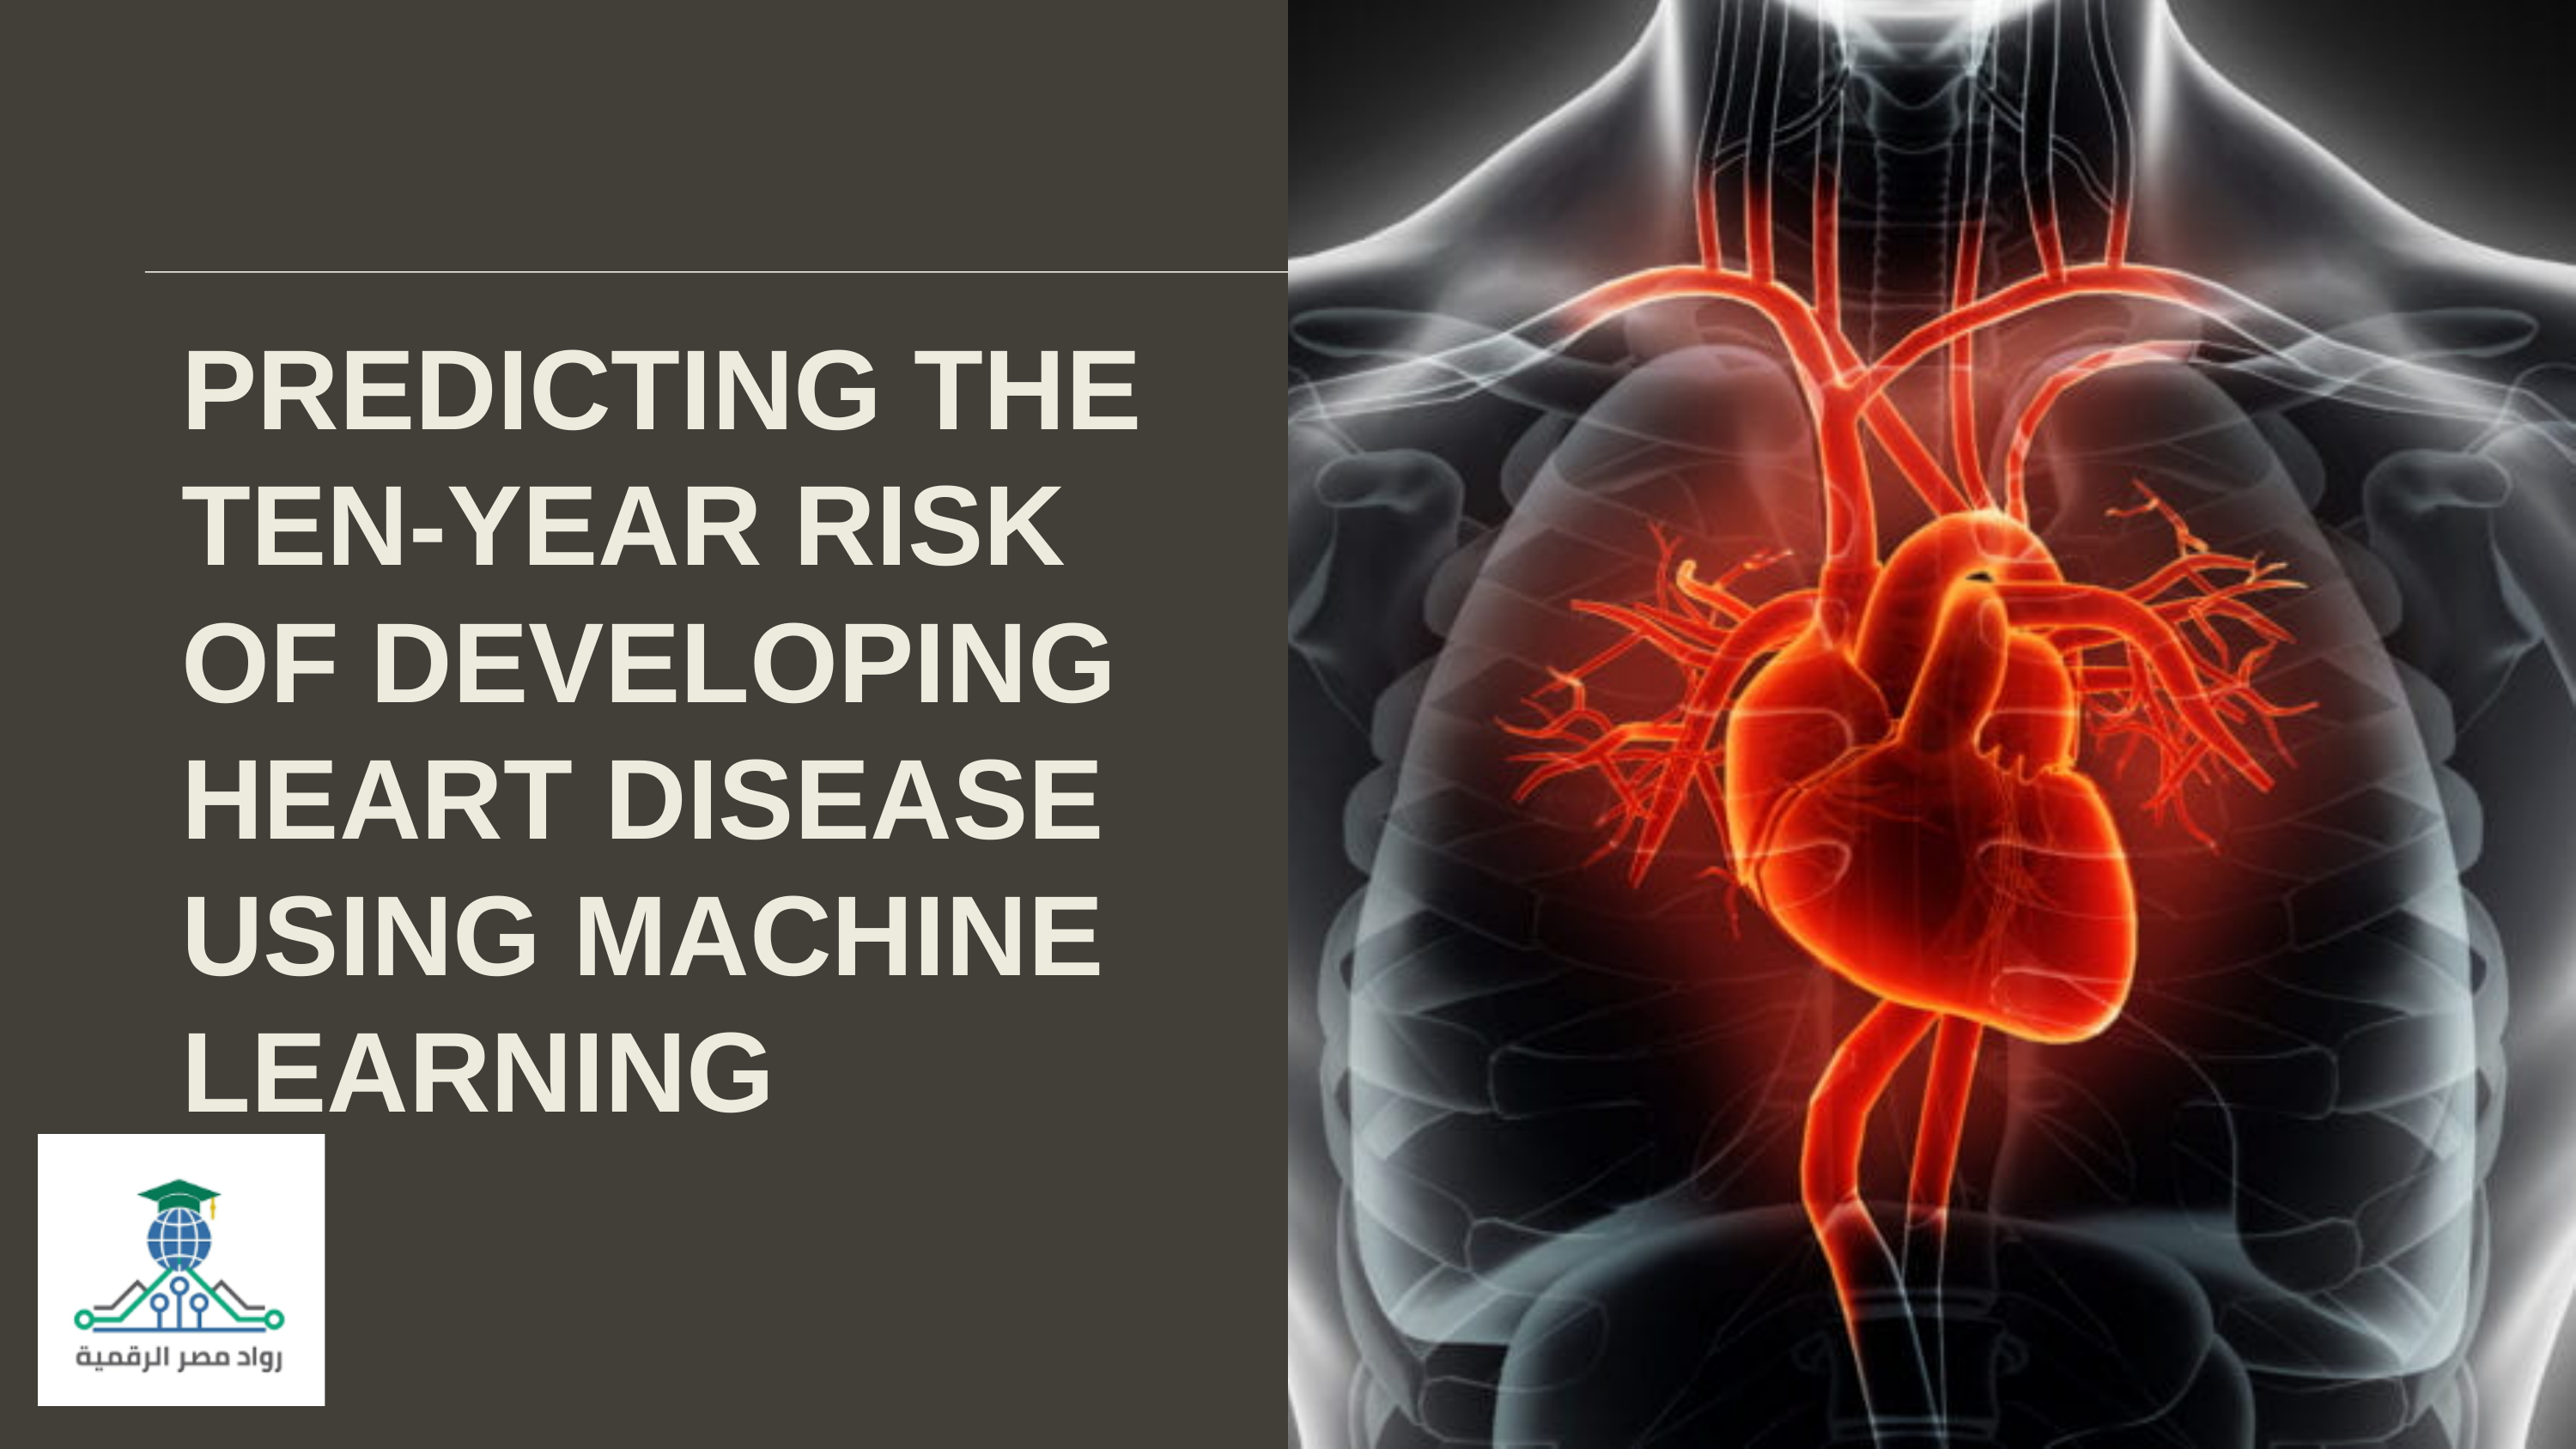

PREDICTING THE TEN-YEAR RISK OF DEVELOPING HEART DISEASE USING MACHINE LEARNING